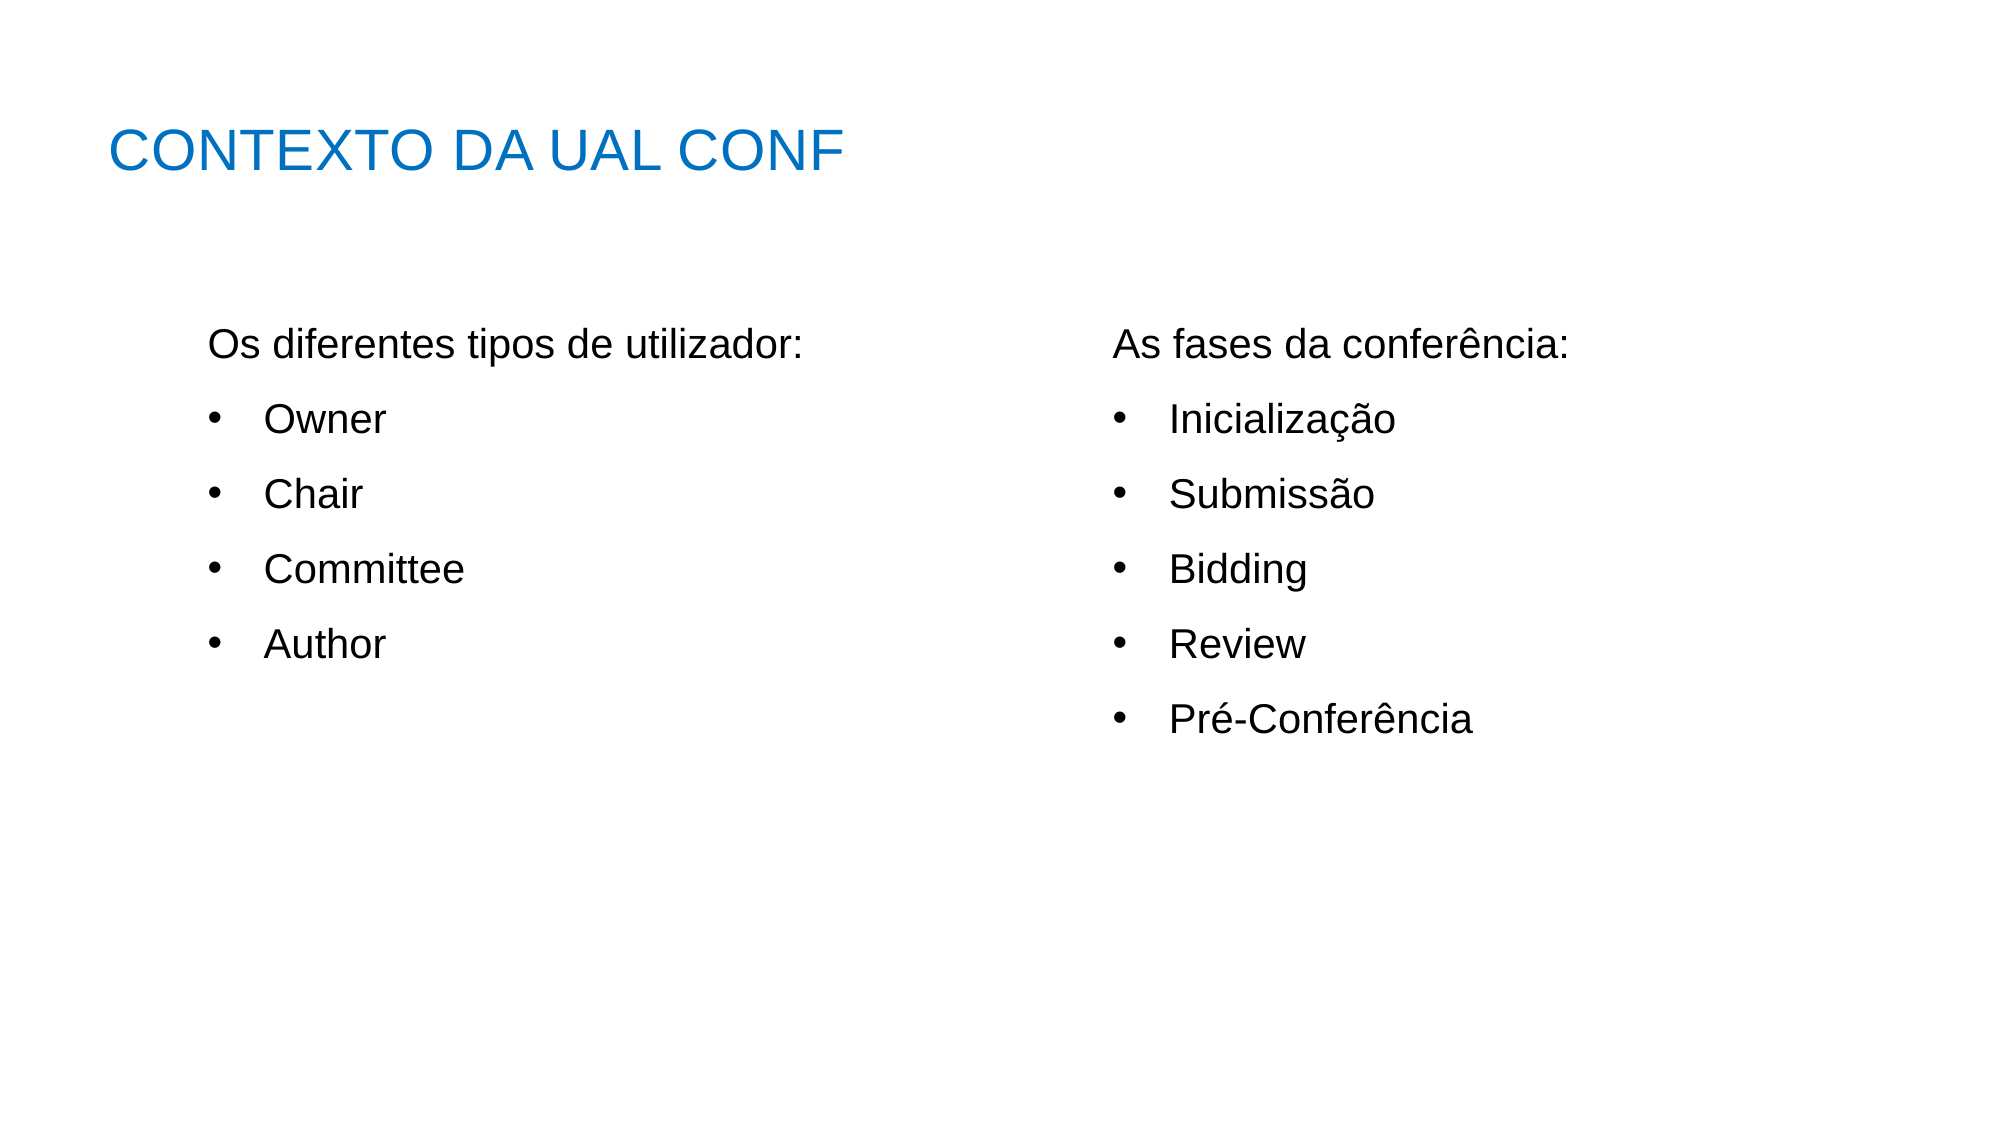

Contexto da ual Conf
Os diferentes tipos de utilizador:
Owner
Chair
Committee
Author

As fases da conferência:
Inicialização
Submissão
Bidding
Review
Pré-Conferência